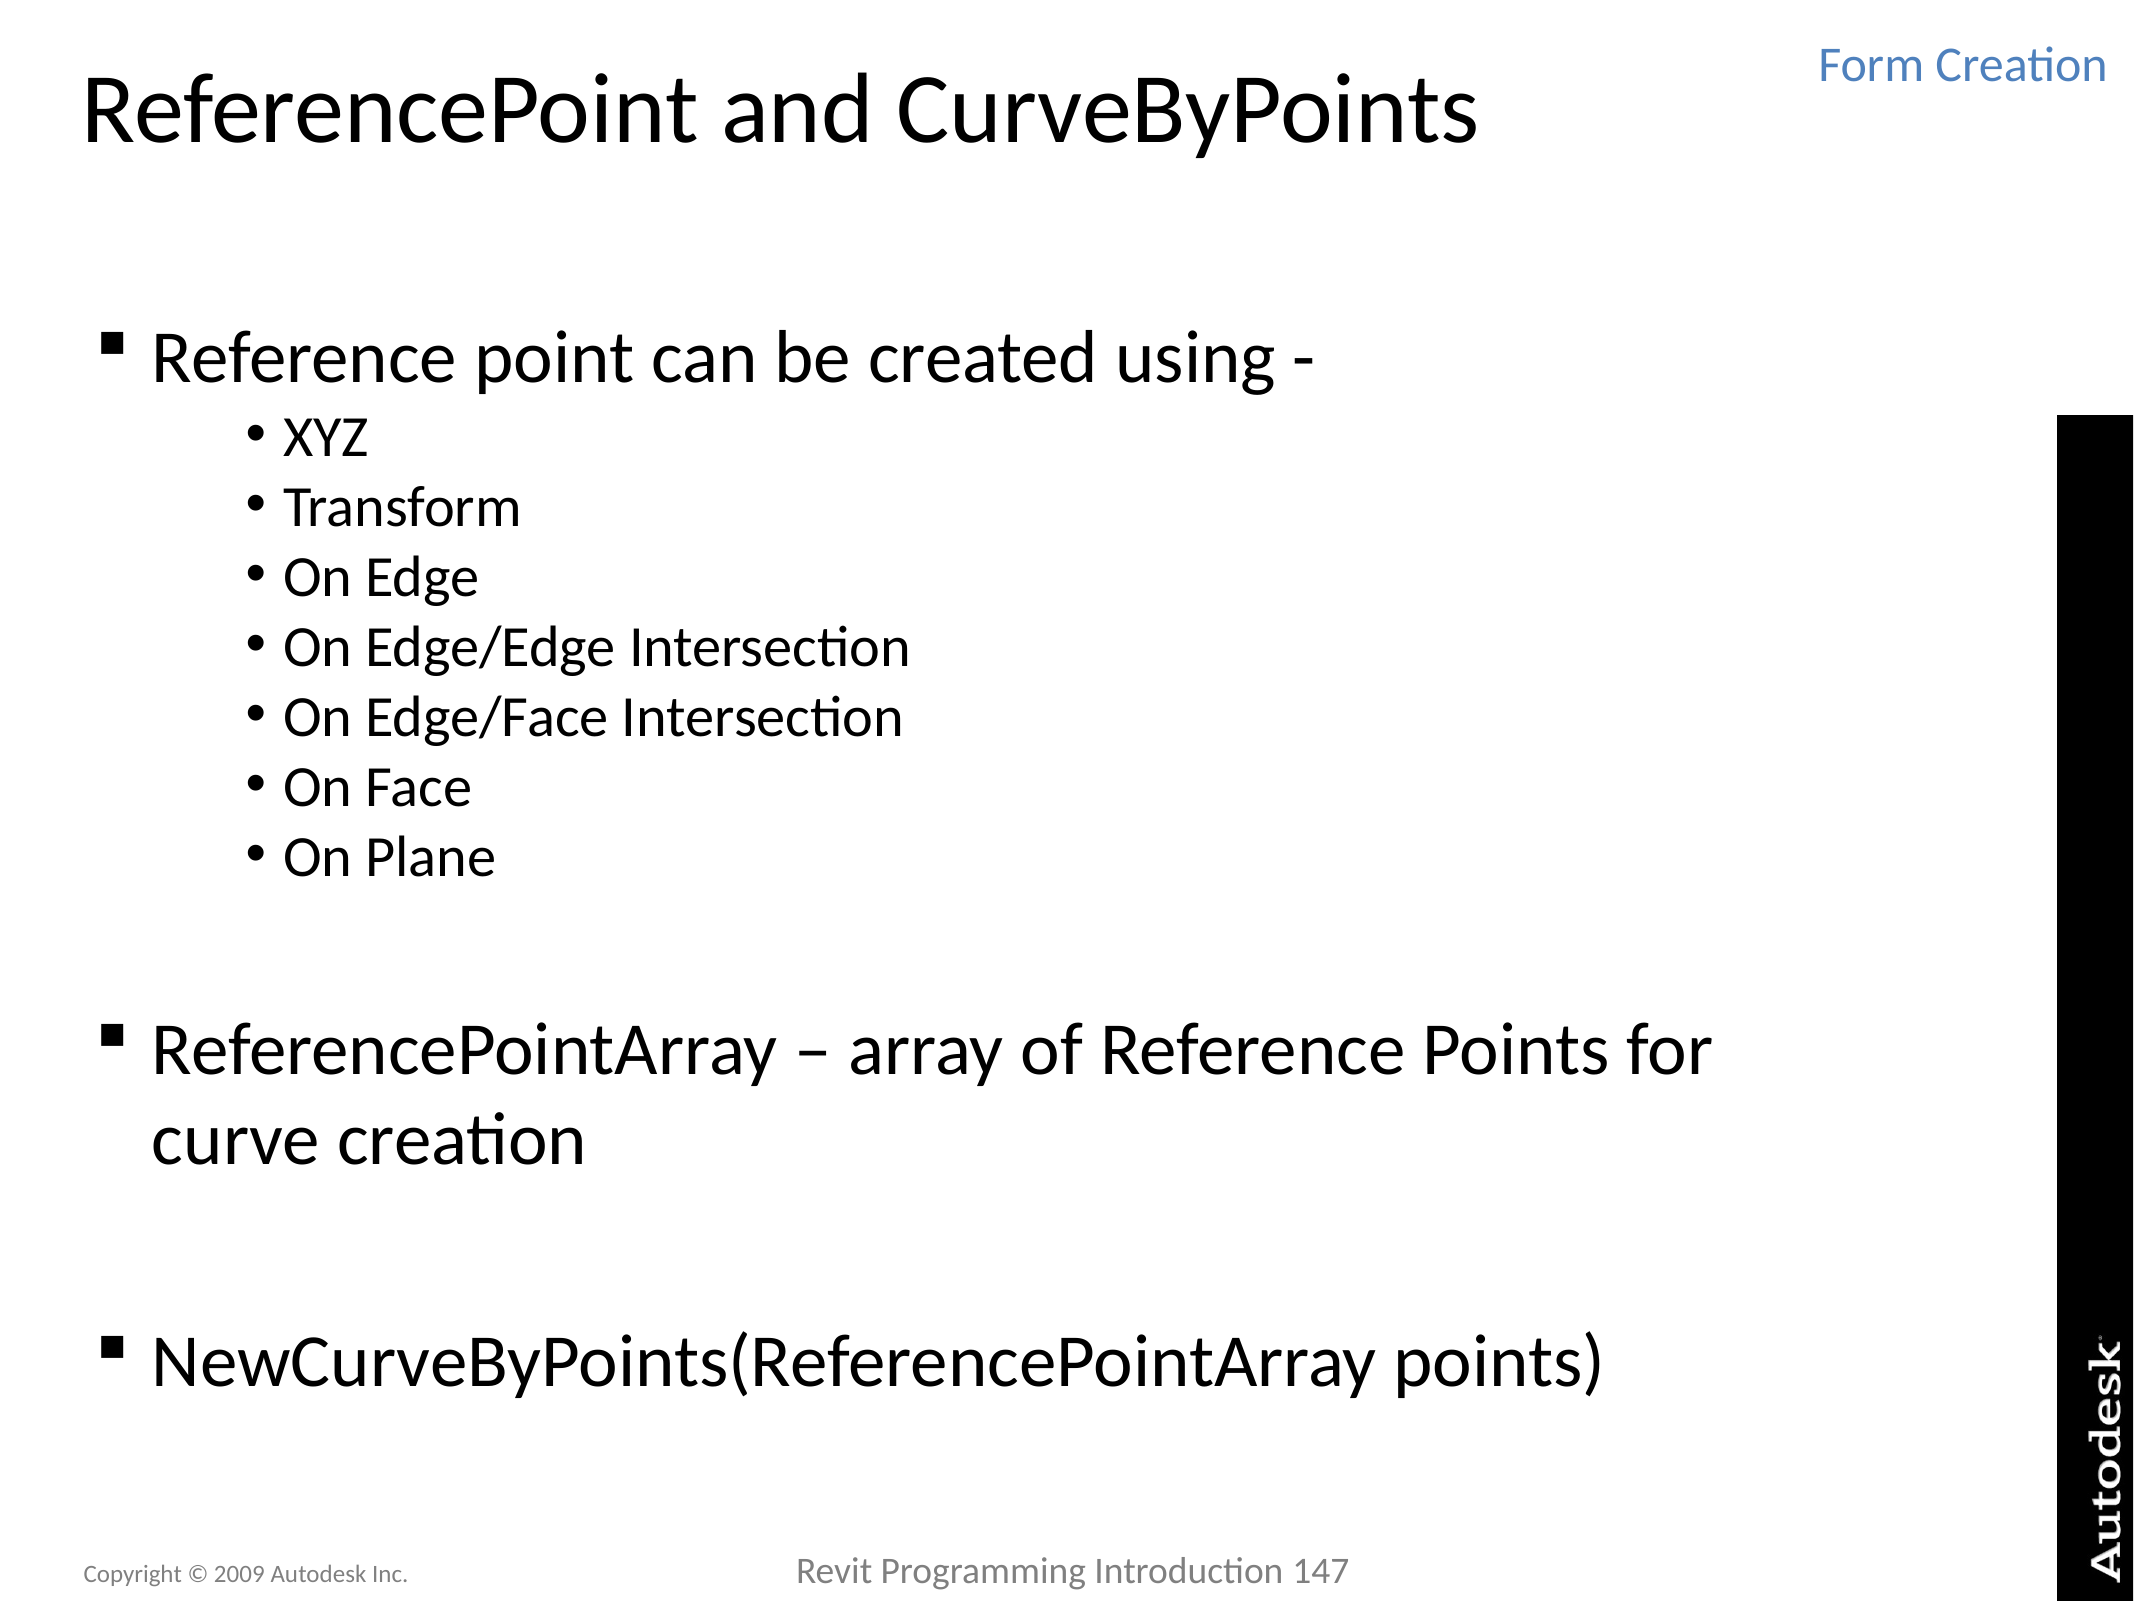

# ReferencePoint and CurveByPoints
Form Creation
Reference point can be created using -
XYZ
Transform
On Edge
On Edge/Edge Intersection
On Edge/Face Intersection
On Face
On Plane

ReferencePointArray – array of Reference Points for curve creation

NewCurveByPoints(ReferencePointArray points)